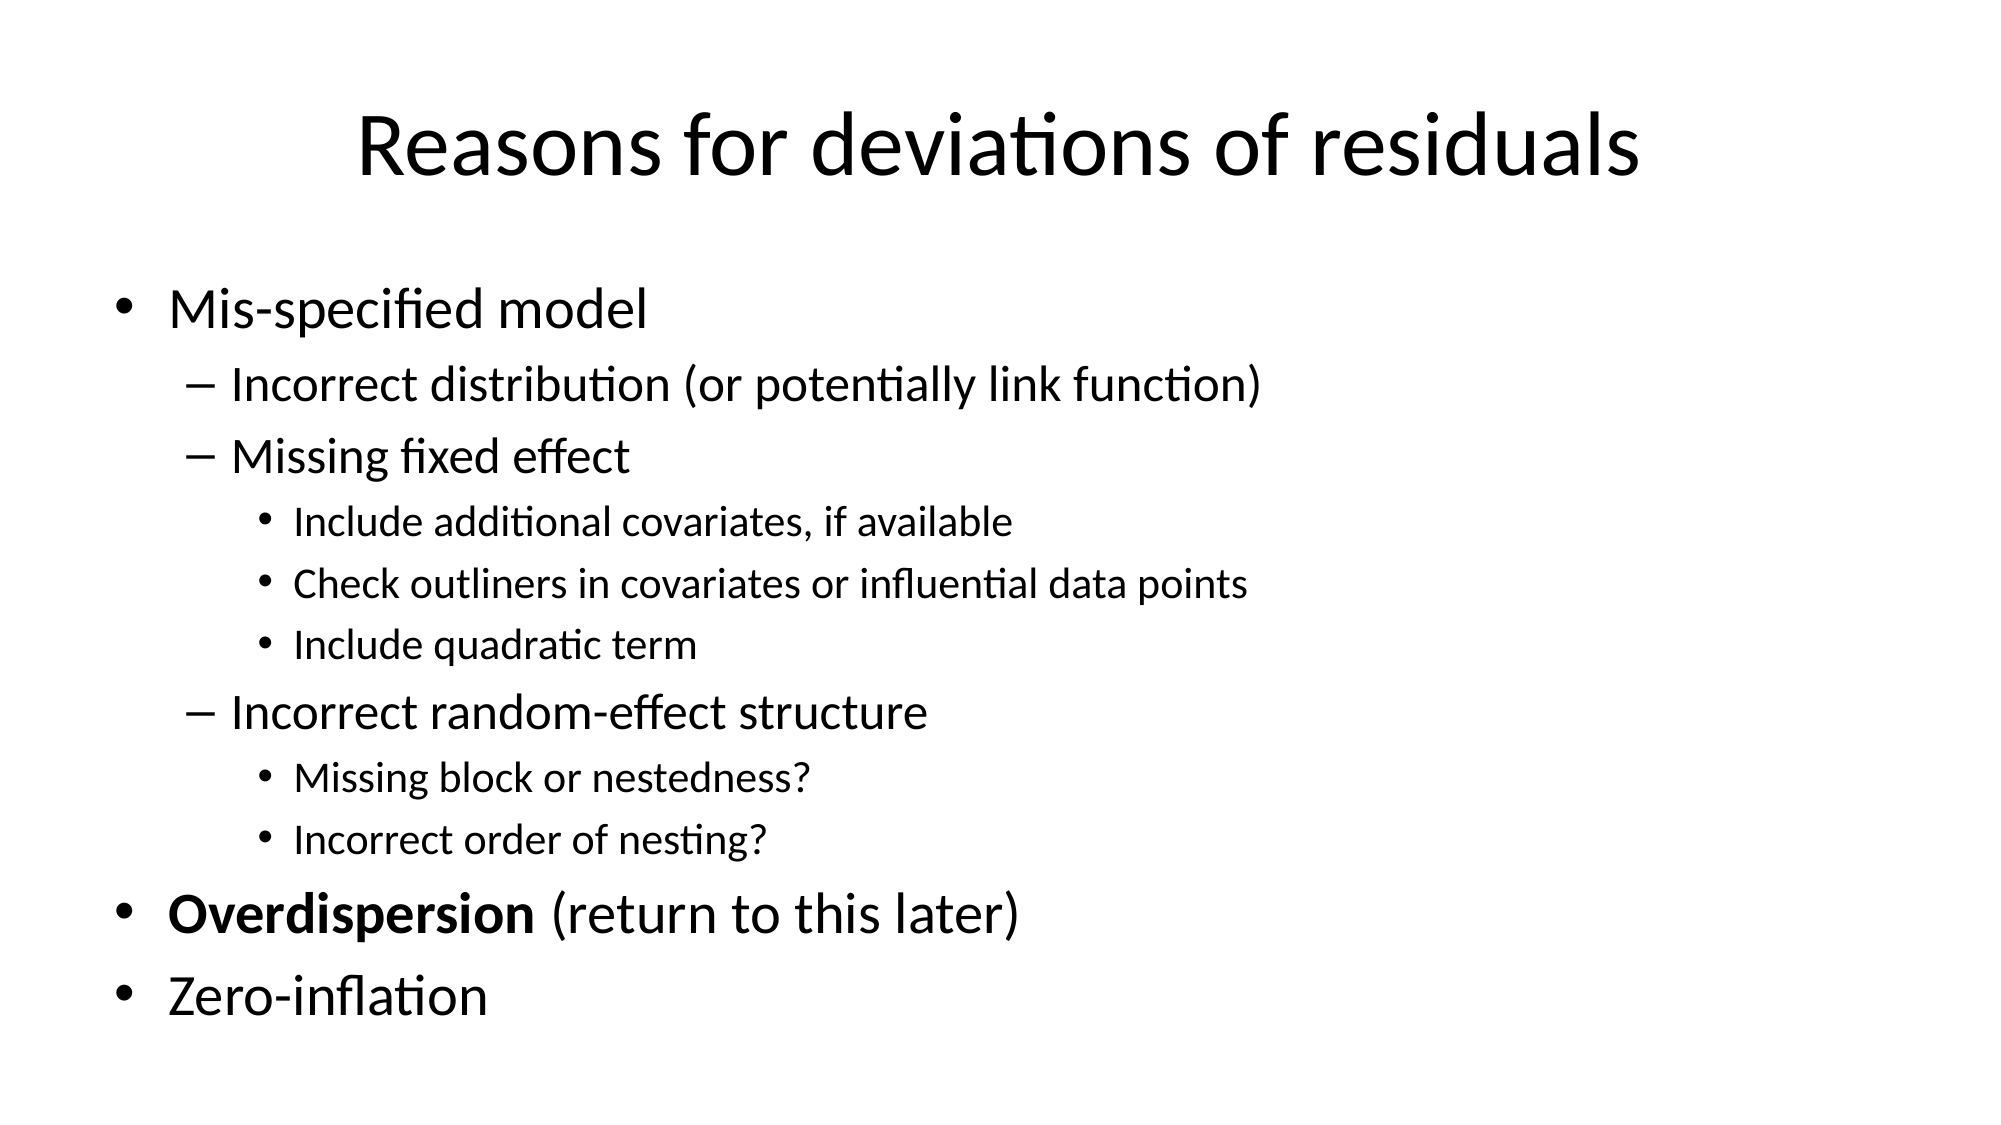

# Reasons for deviations of residuals
Mis-specified model
Incorrect distribution (or potentially link function)
Missing fixed effect
Include additional covariates, if available
Check outliners in covariates or influential data points
Include quadratic term
Incorrect random-effect structure
Missing block or nestedness?
Incorrect order of nesting?
Overdispersion (return to this later)
Zero-inflation